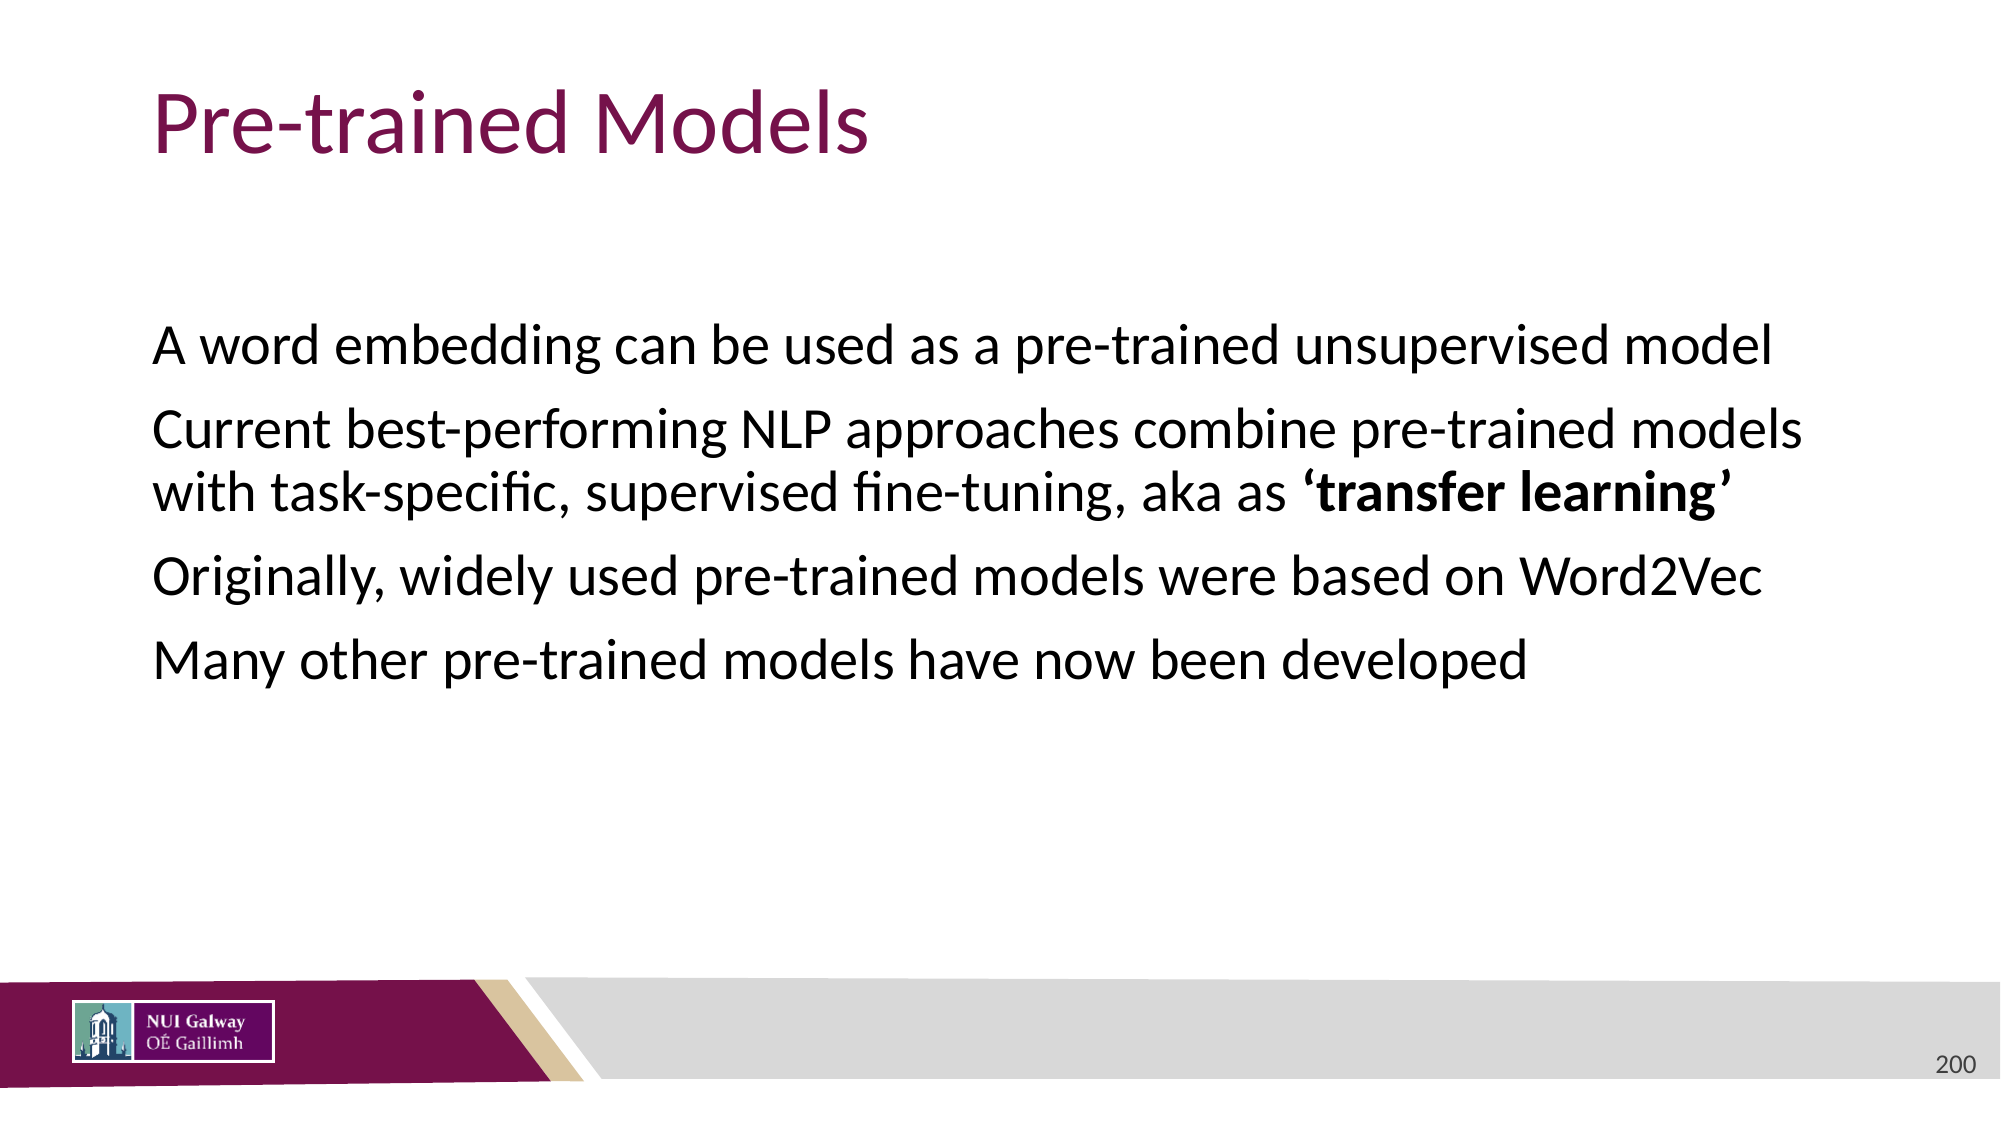

# Pre-trained Models
A word embedding can be used as a pre-trained unsupervised model
Current best-performing NLP approaches combine pre-trained models with task-specific, supervised fine-tuning, aka as ‘transfer learning’
Originally, widely used pre-trained models were based on Word2Vec
Many other pre-trained models have now been developed
200